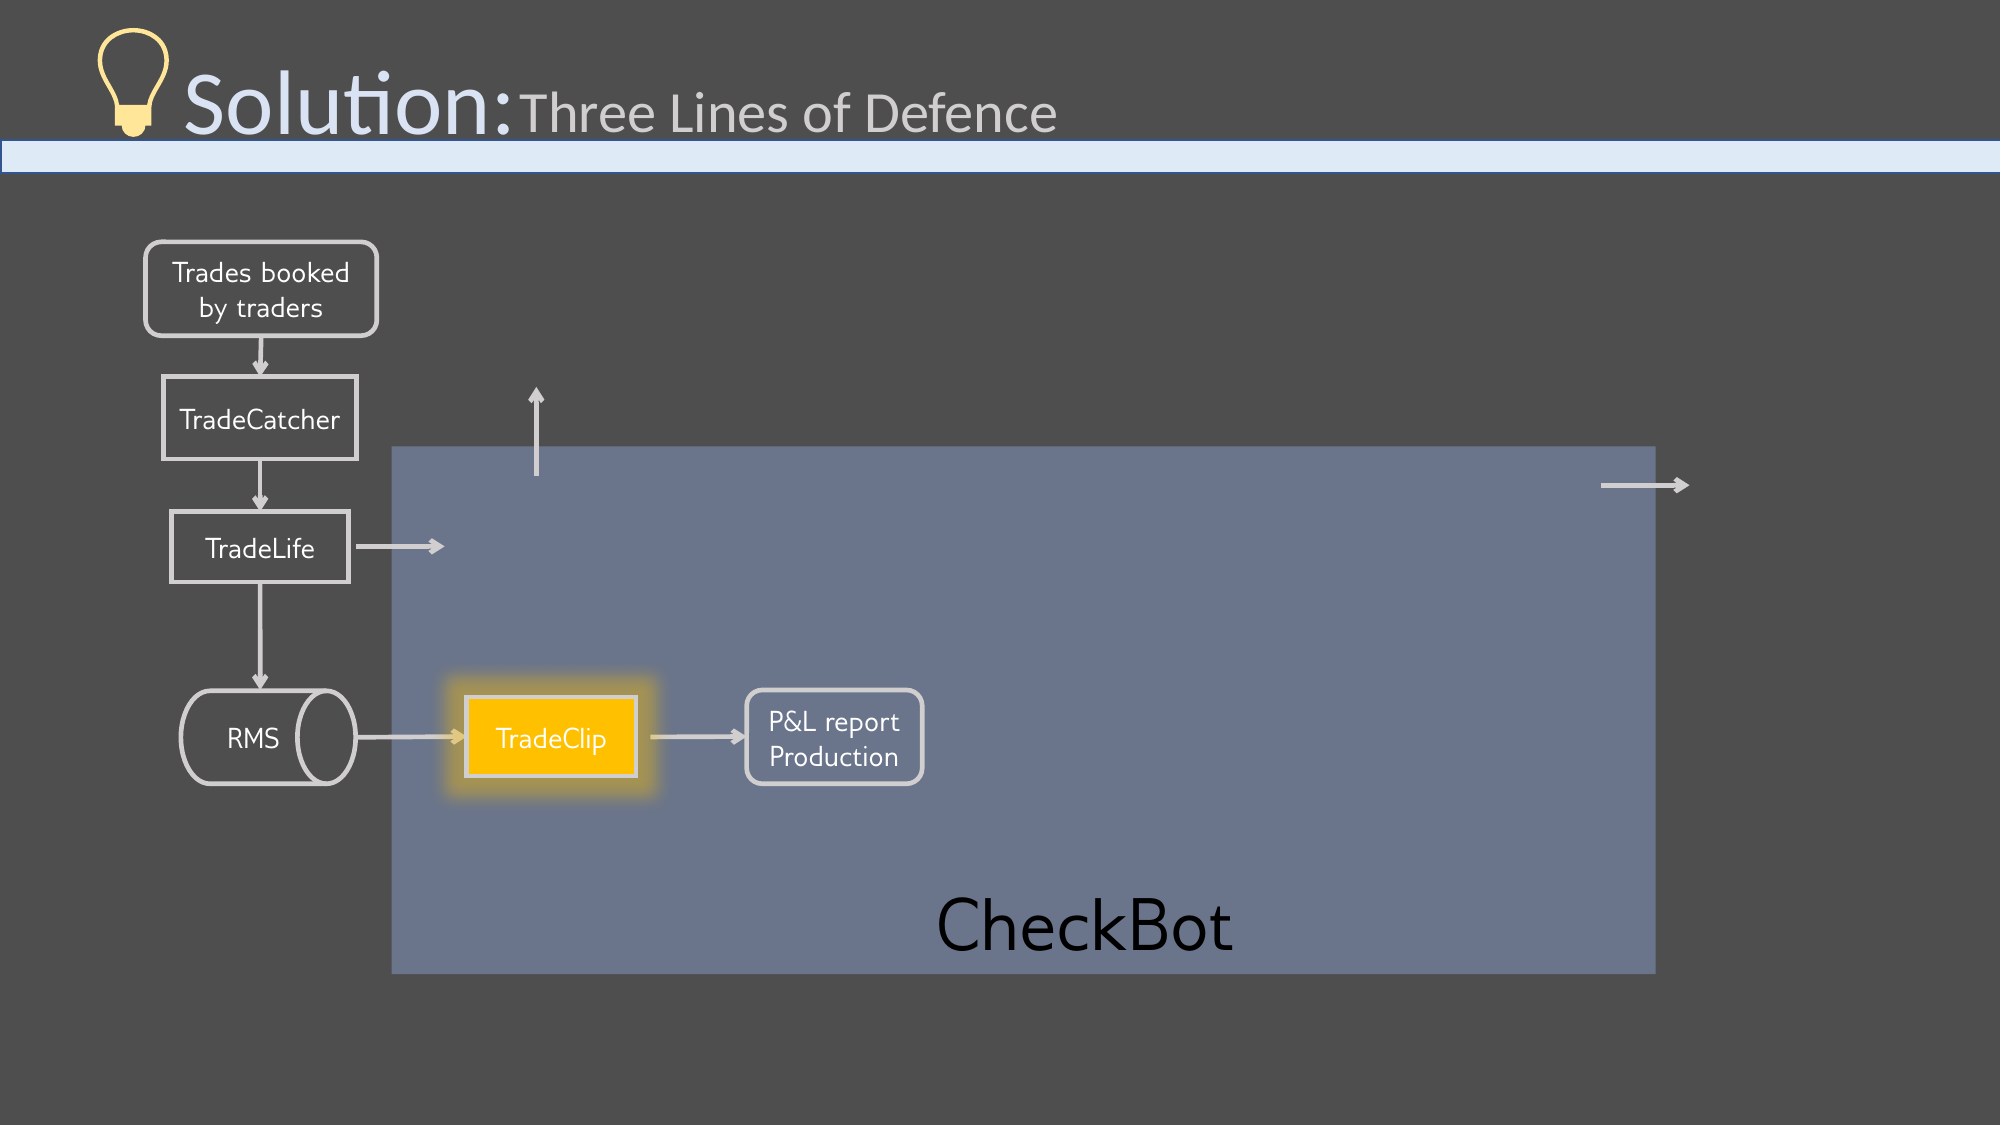

Solution:
Three Lines of Defence

Trades booked by traders
TradeCatcher

TradeLife
P&L report Production
RMS
TradeClip
CheckBot